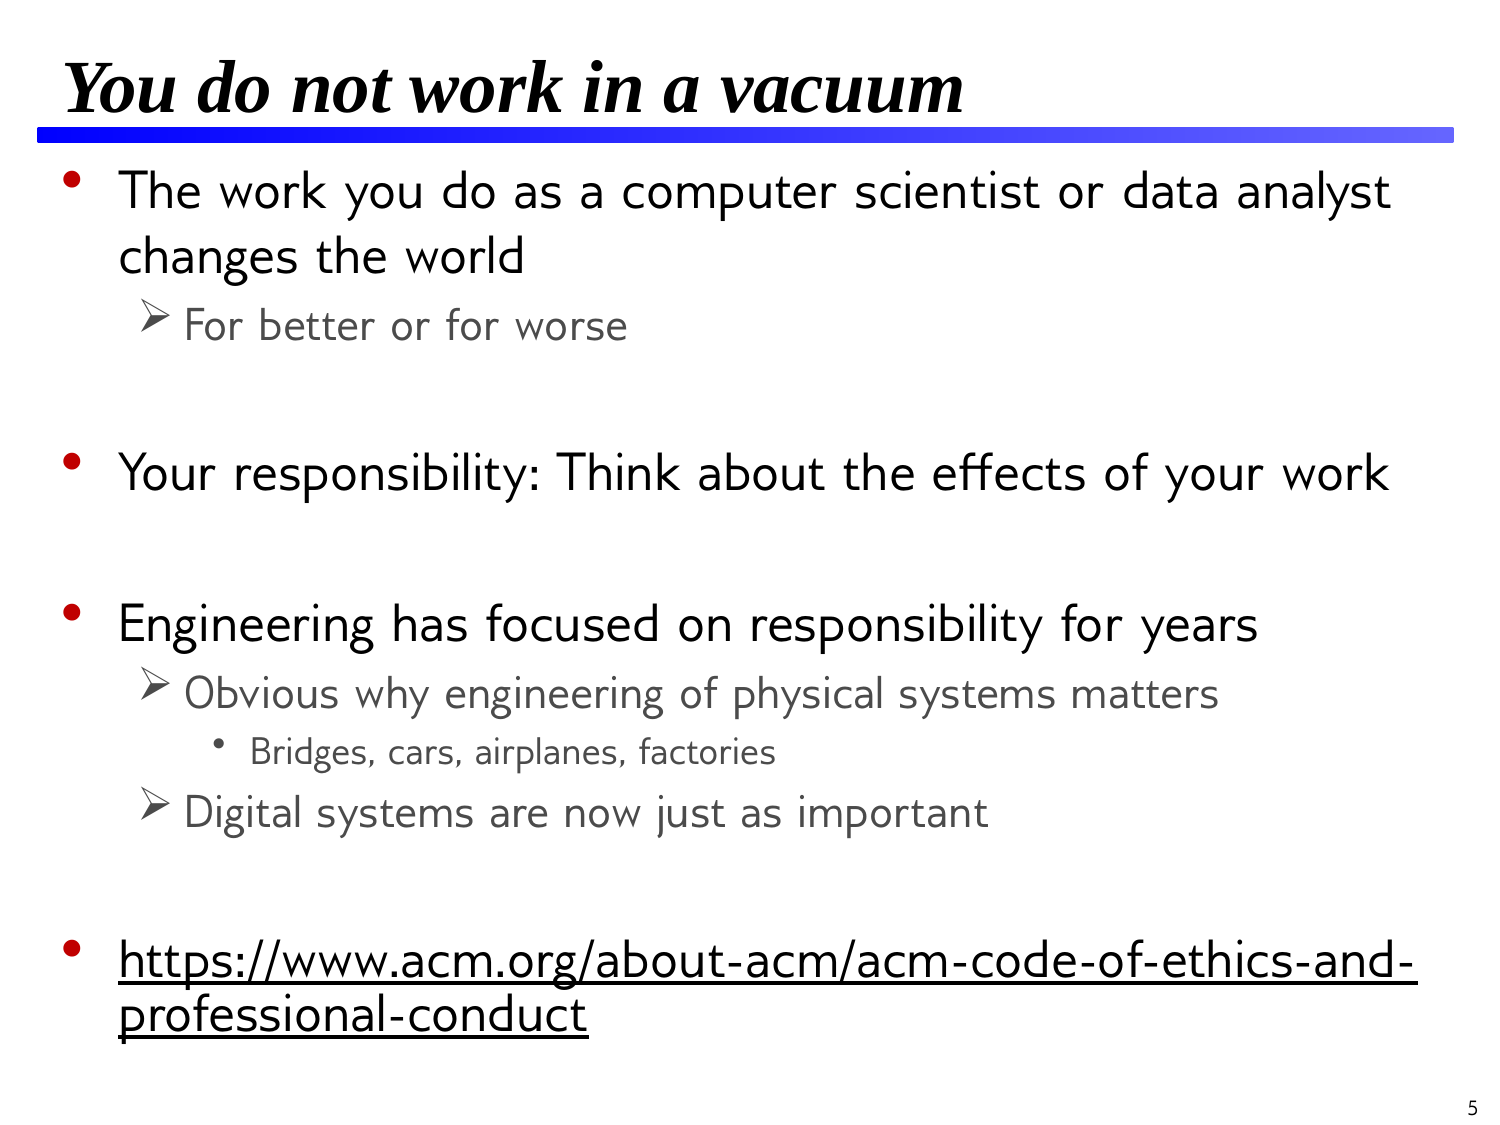

# You do not work in a vacuum
The work you do as a computer scientist or data analyst changes the world
For better or for worse

Your responsibility: Think about the effects of your work

Engineering has focused on responsibility for years
Obvious why engineering of physical systems matters
Bridges, cars, airplanes, factories
Digital systems are now just as important

https://www.acm.org/about-acm/acm-code-of-ethics-and-professional-conduct
5